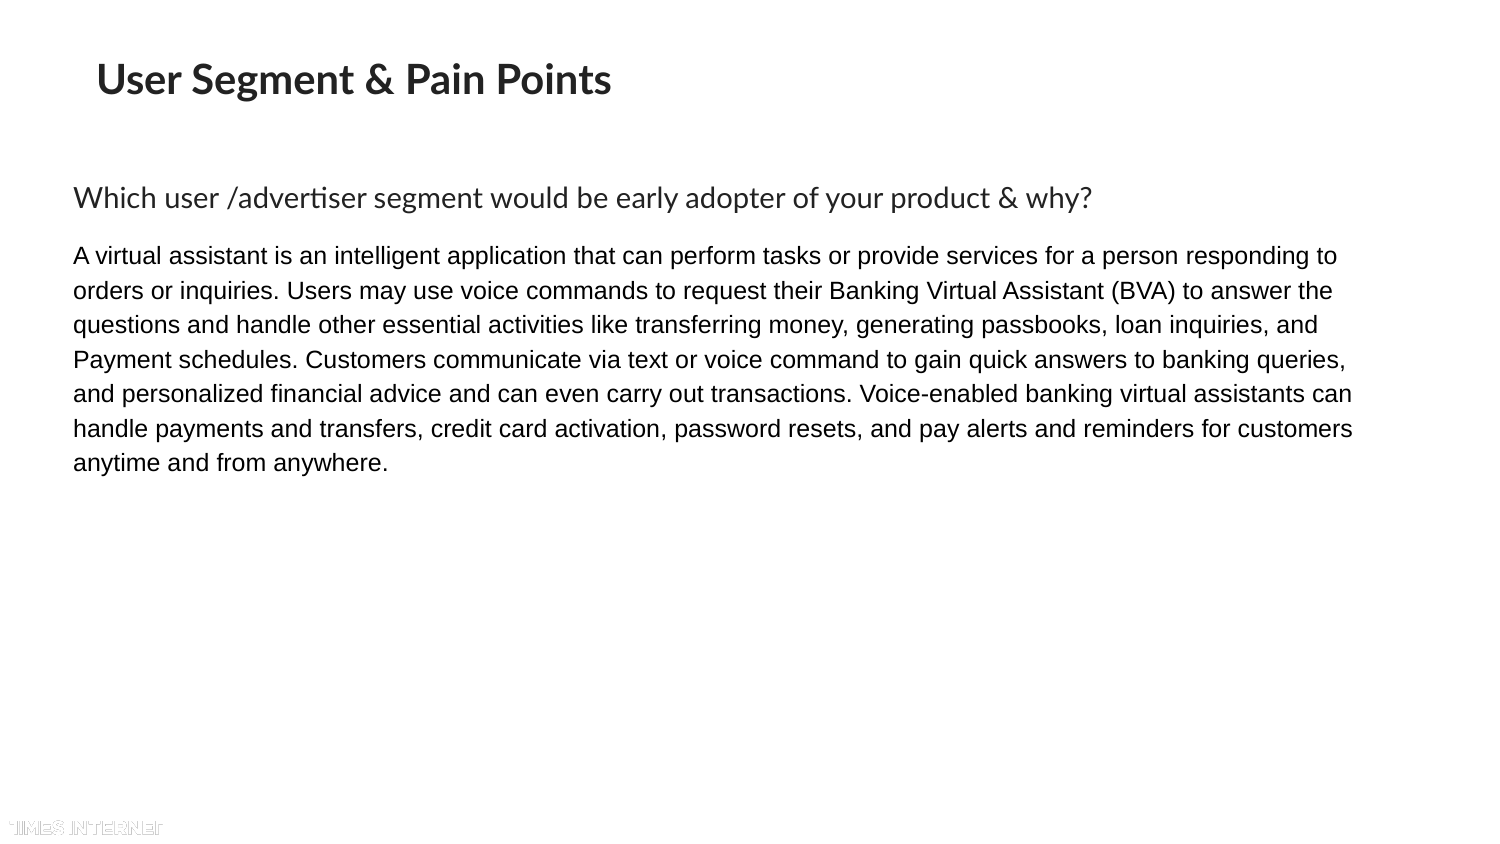

# User Segment & Pain Points
Which user /advertiser segment would be early adopter of your product & why?
A virtual assistant is an intelligent application that can perform tasks or provide services for a person responding to orders or inquiries. Users may use voice commands to request their Banking Virtual Assistant (BVA) to answer the questions and handle other essential activities like transferring money, generating passbooks, loan inquiries, and Payment schedules. Customers communicate via text or voice command to gain quick answers to banking queries, and personalized financial advice and can even carry out transactions. Voice-enabled banking virtual assistants can handle payments and transfers, credit card activation, password resets, and pay alerts and reminders for customers anytime and from anywhere.